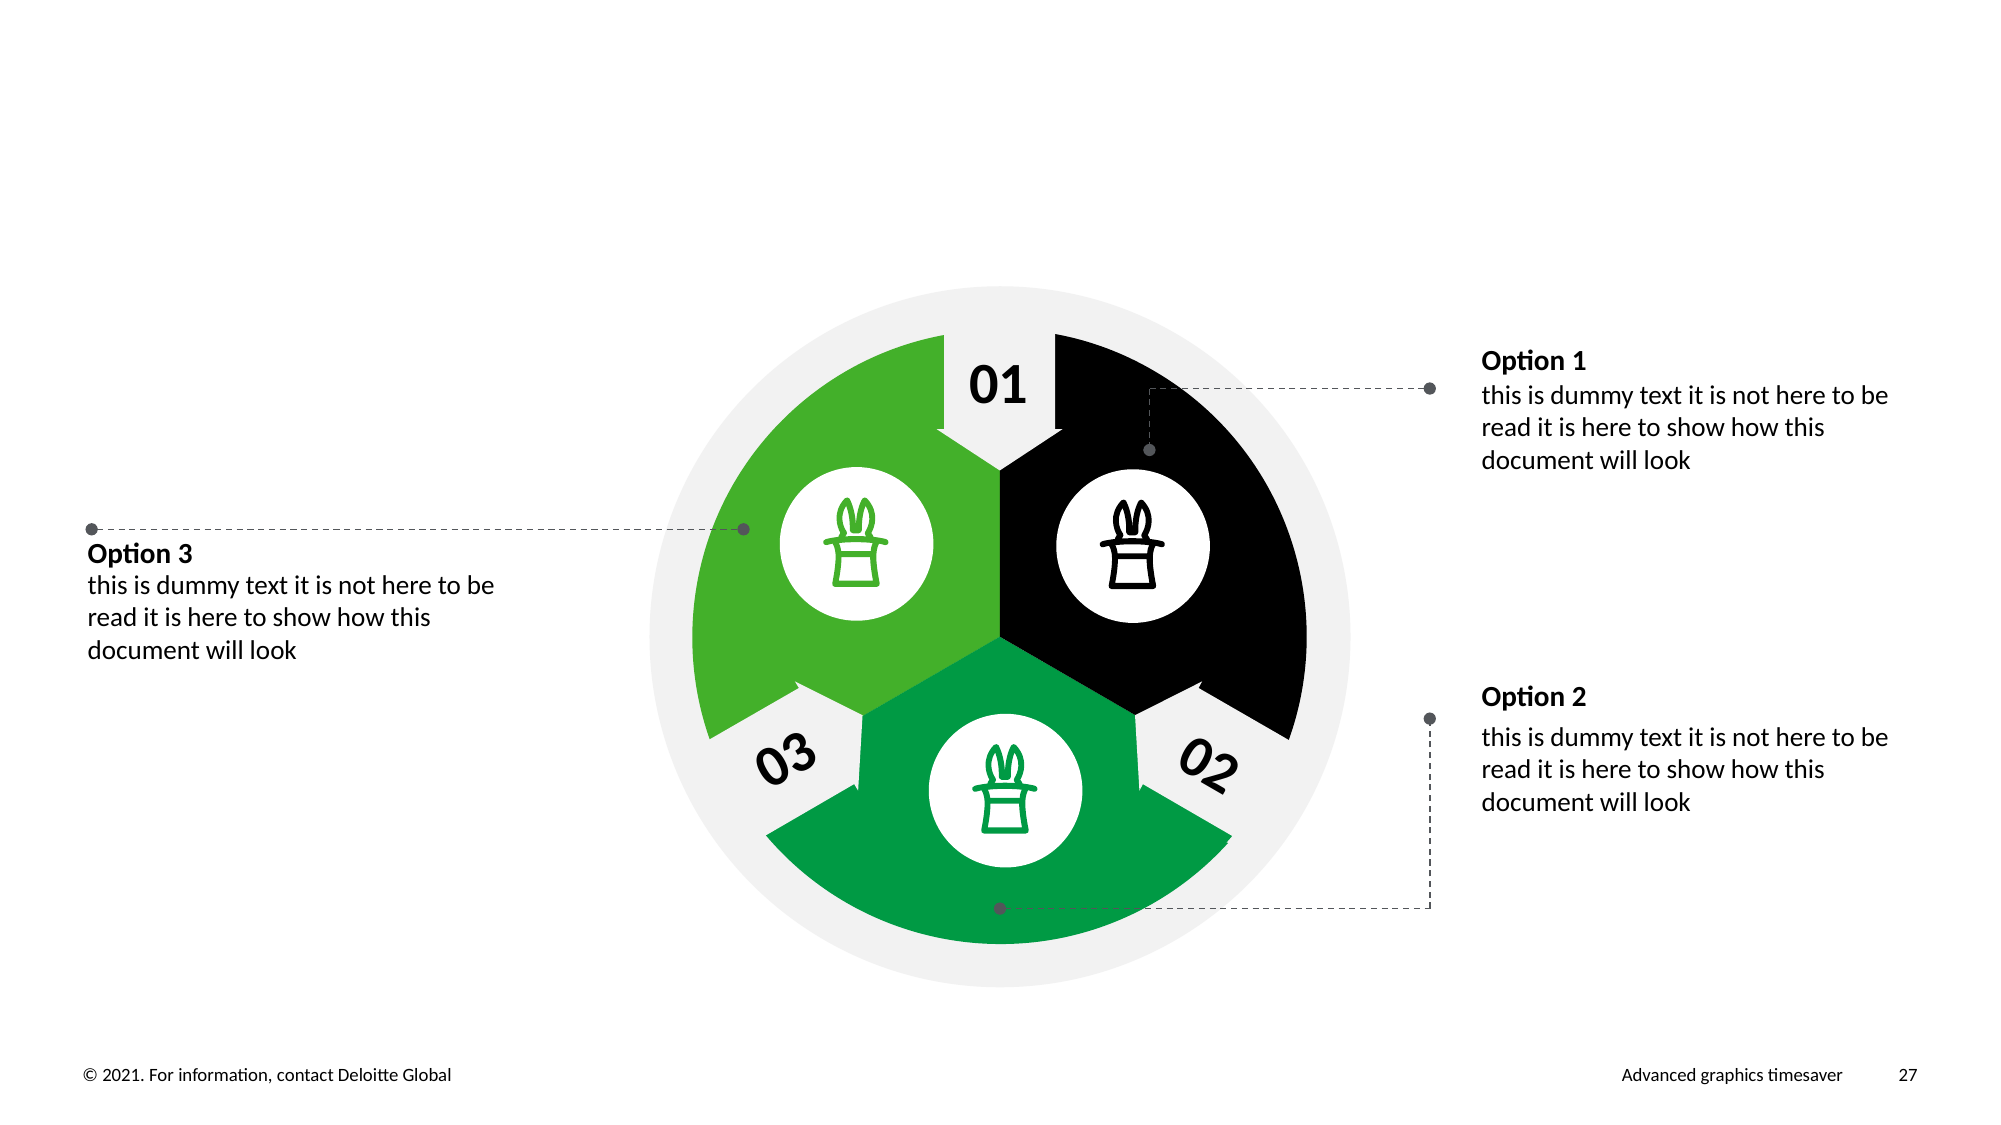

01

Option 1
this is dummy text it is not here to be read it is here to show how this document will look

Option 3
this is dummy text it is not here to be read it is here to show how this document will look

Option 2

03

02
this is dummy text it is not here to be read it is here to show how this document will look